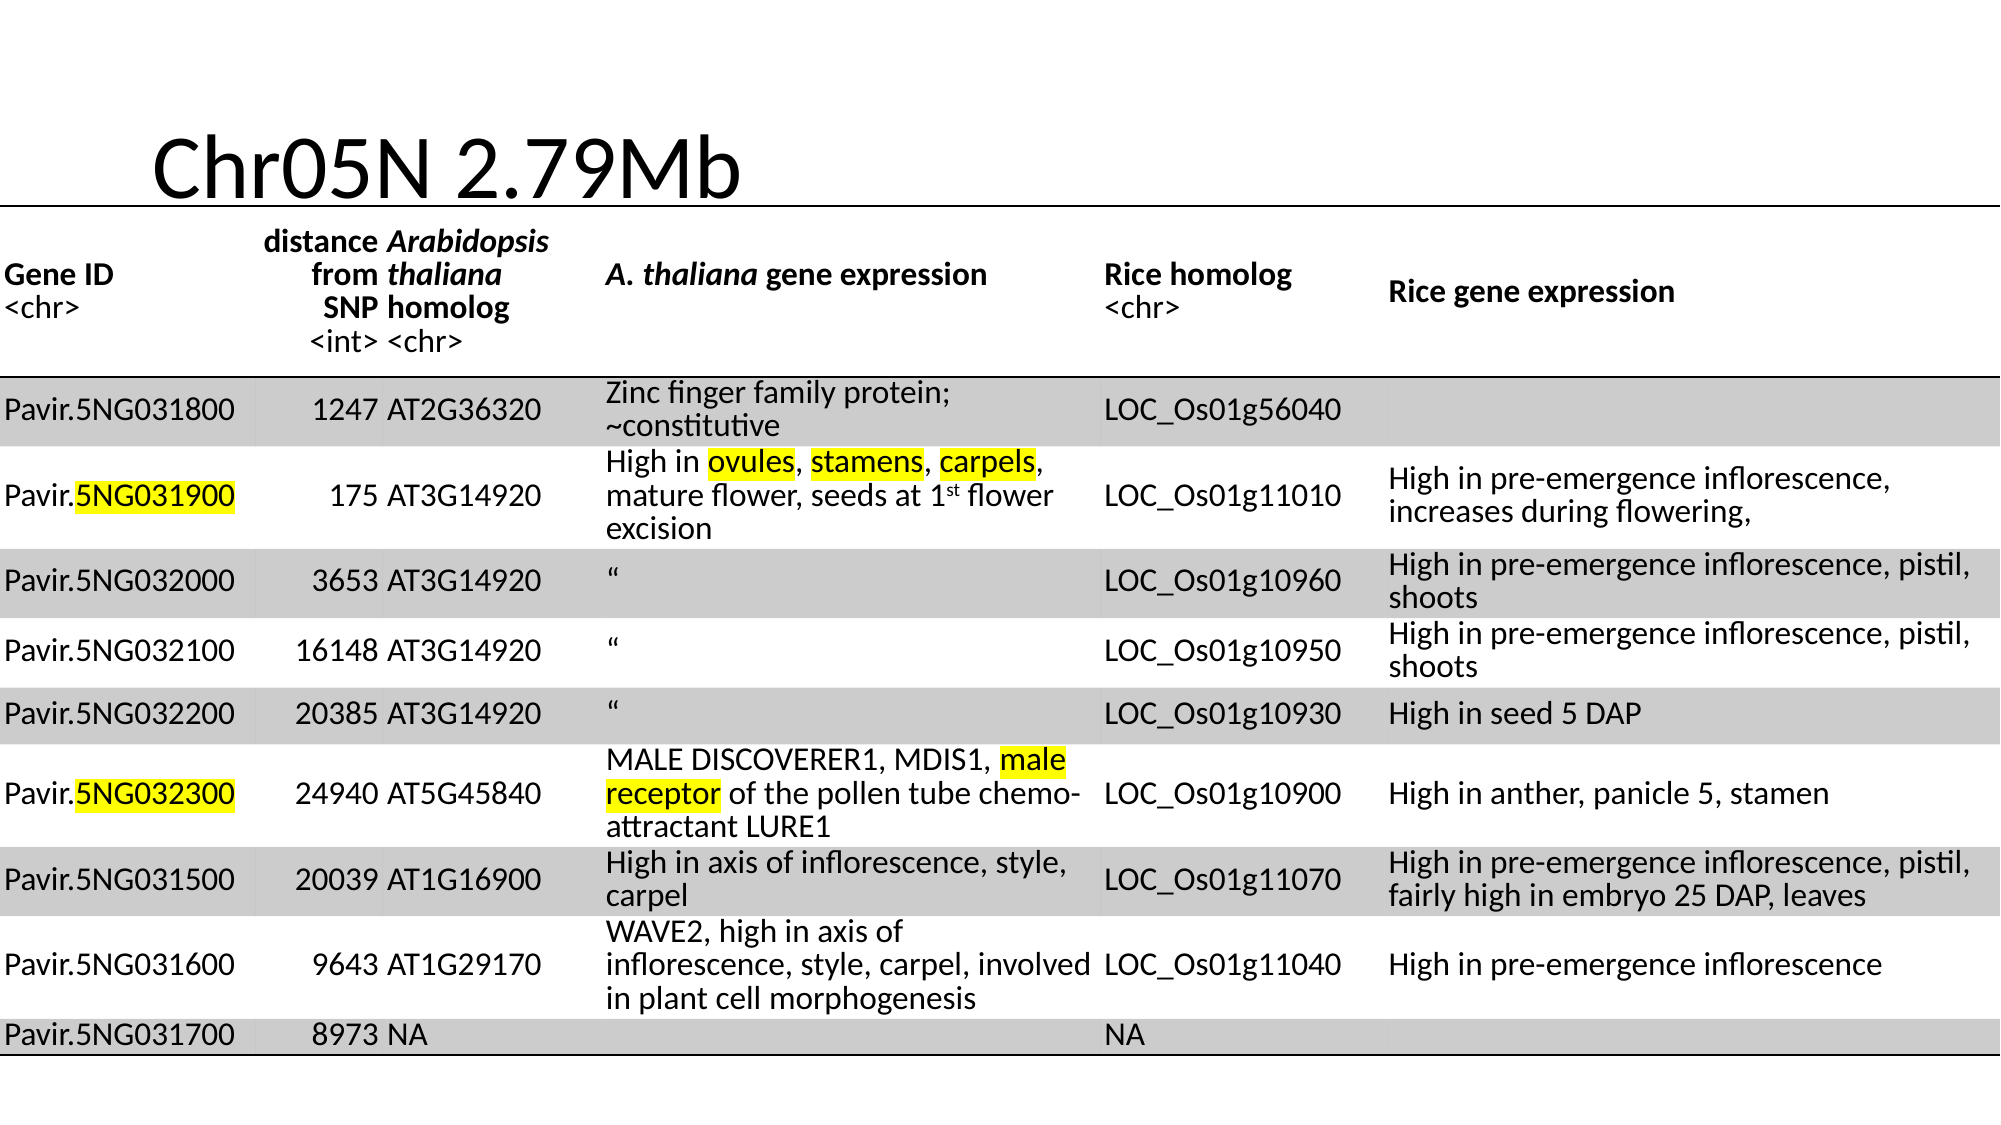

# Chr05N 2.79Mb
| Gene ID <chr> | distance from SNP <int> | Arabidopsis thaliana homolog <chr> | A. thaliana gene expression | Rice homolog <chr> | Rice gene expression |
| --- | --- | --- | --- | --- | --- |
| Pavir.5NG031800 | 1247 | AT2G36320 | Zinc finger family protein; ~constitutive | LOC\_Os01g56040 |  |
| Pavir.5NG031900 | 175 | AT3G14920 | High in ovules, stamens, carpels, mature flower, seeds at 1st flower excision | LOC\_Os01g11010 | High in pre-emergence inflorescence, increases during flowering, |
| Pavir.5NG032000 | 3653 | AT3G14920 | “ | LOC\_Os01g10960 | High in pre-emergence inflorescence, pistil, shoots |
| Pavir.5NG032100 | 16148 | AT3G14920 | “ | LOC\_Os01g10950 | High in pre-emergence inflorescence, pistil, shoots |
| Pavir.5NG032200 | 20385 | AT3G14920 | “ | LOC\_Os01g10930 | High in seed 5 DAP |
| Pavir.5NG032300 | 24940 | AT5G45840 | MALE DISCOVERER1, MDIS1, male receptor of the pollen tube chemo-attractant LURE1 | LOC\_Os01g10900 | High in anther, panicle 5, stamen |
| Pavir.5NG031500 | 20039 | AT1G16900 | High in axis of inflorescence, style, carpel | LOC\_Os01g11070 | High in pre-emergence inflorescence, pistil, fairly high in embryo 25 DAP, leaves |
| Pavir.5NG031600 | 9643 | AT1G29170 | WAVE2, high in axis of inflorescence, style, carpel, involved in plant cell morphogenesis | LOC\_Os01g11040 | High in pre-emergence inflorescence |
| Pavir.5NG031700 | 8973 | NA |  | NA |  |